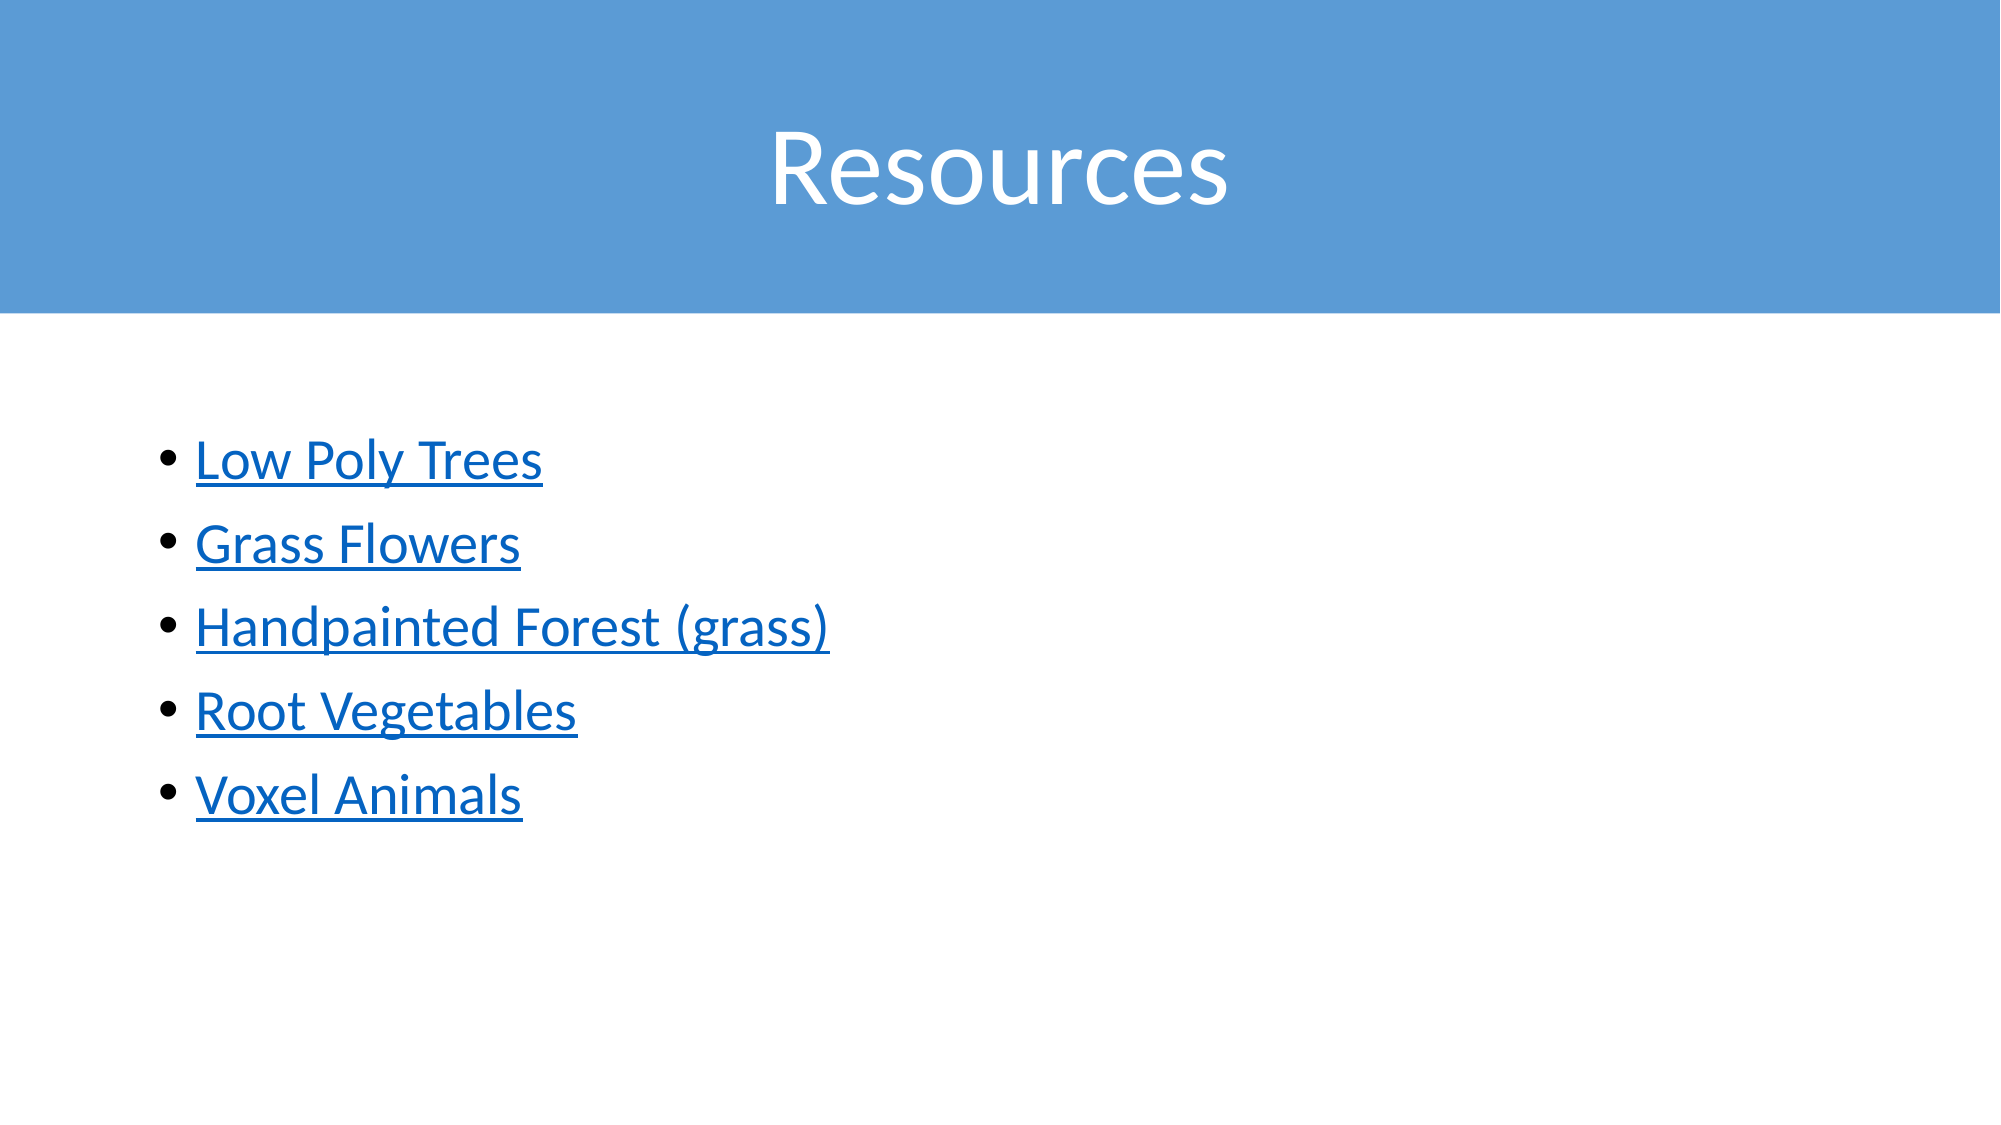

# Resources
Low Poly Trees
Grass Flowers
Handpainted Forest (grass)
Root Vegetables
Voxel Animals